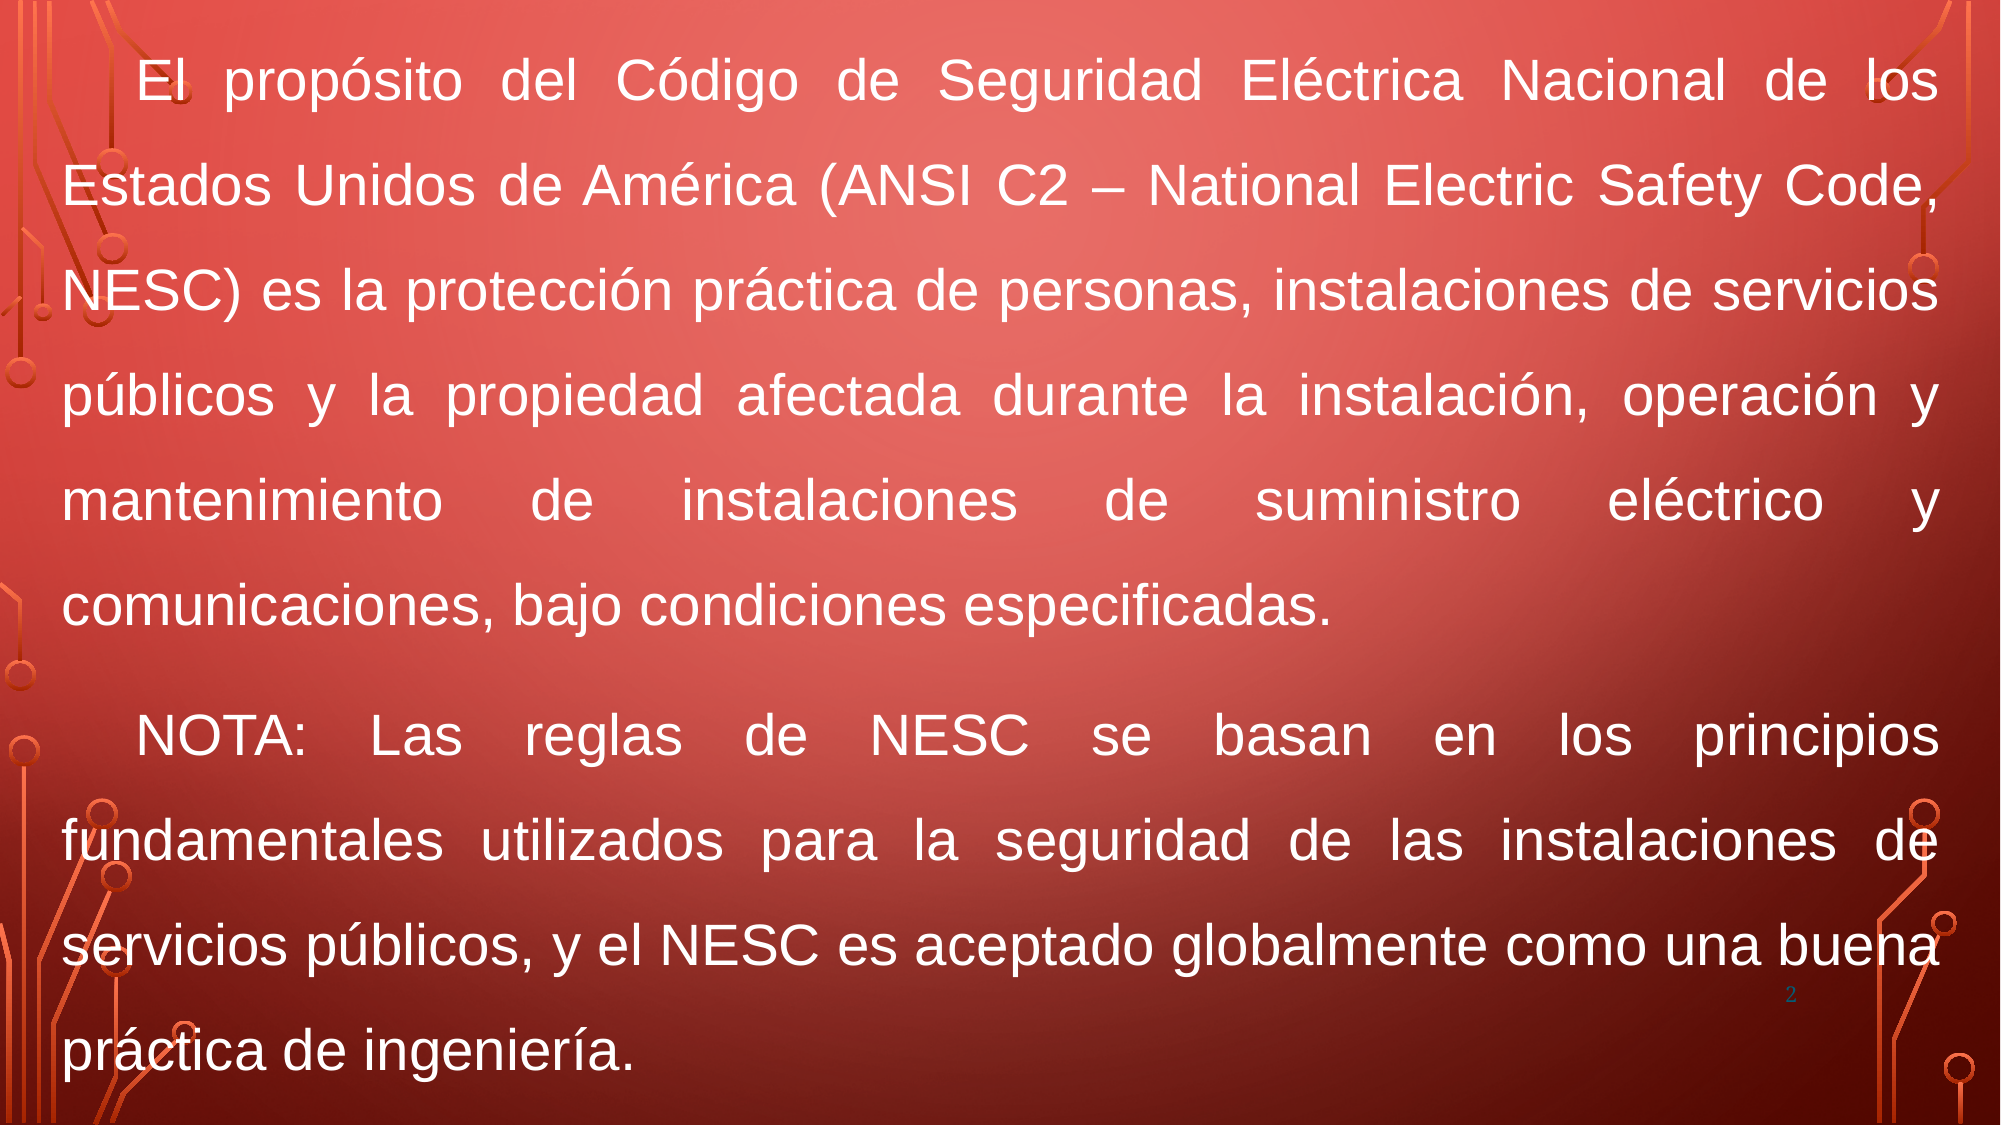

El propósito del Código de Seguridad Eléctrica Nacional de los Estados Unidos de América (ANSI C2 – National Electric Safety Code, NESC) es la protección práctica de personas, instalaciones de servicios públicos y la propiedad afectada durante la instalación, operación y mantenimiento de instalaciones de suministro eléctrico y comunicaciones, bajo condiciones especificadas.
NOTA: Las reglas de NESC se basan en los principios fundamentales utilizados para la seguridad de las instalaciones de servicios públicos, y el NESC es aceptado globalmente como una buena práctica de ingeniería.
2